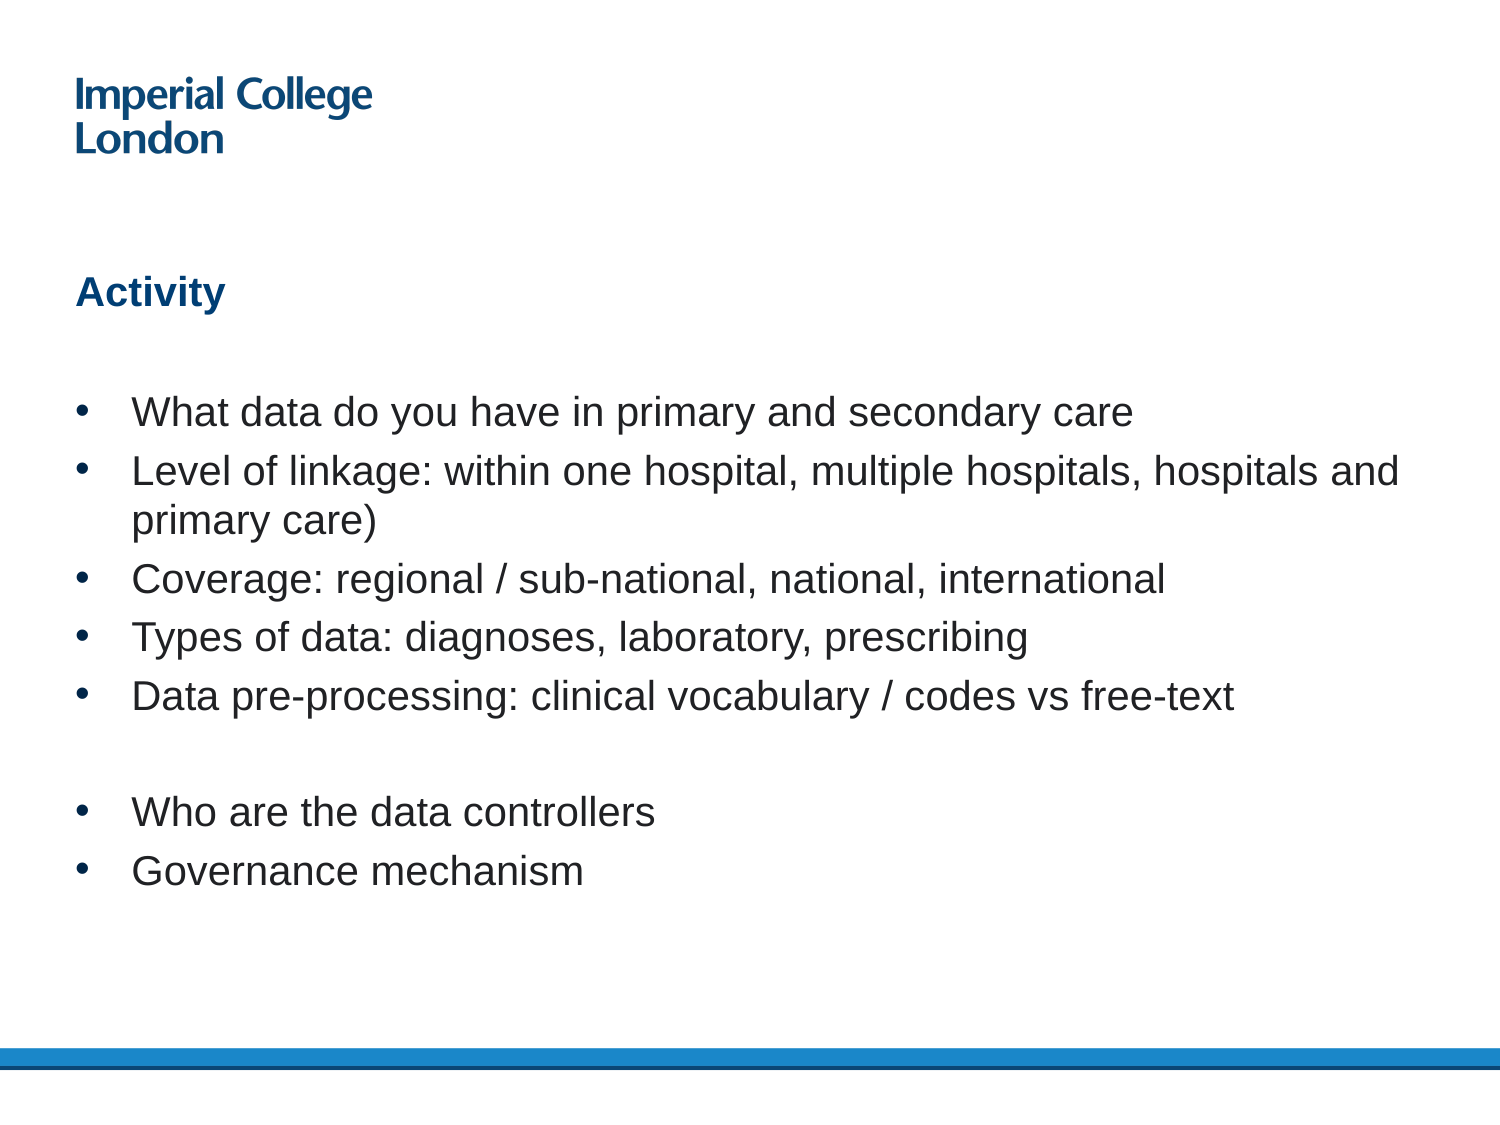

# Activity
What data do you have in primary and secondary care
Level of linkage: within one hospital, multiple hospitals, hospitals and primary care)
Coverage: regional / sub-national, national, international
Types of data: diagnoses, laboratory, prescribing
Data pre-processing: clinical vocabulary / codes vs free-text

Who are the data controllers
Governance mechanism